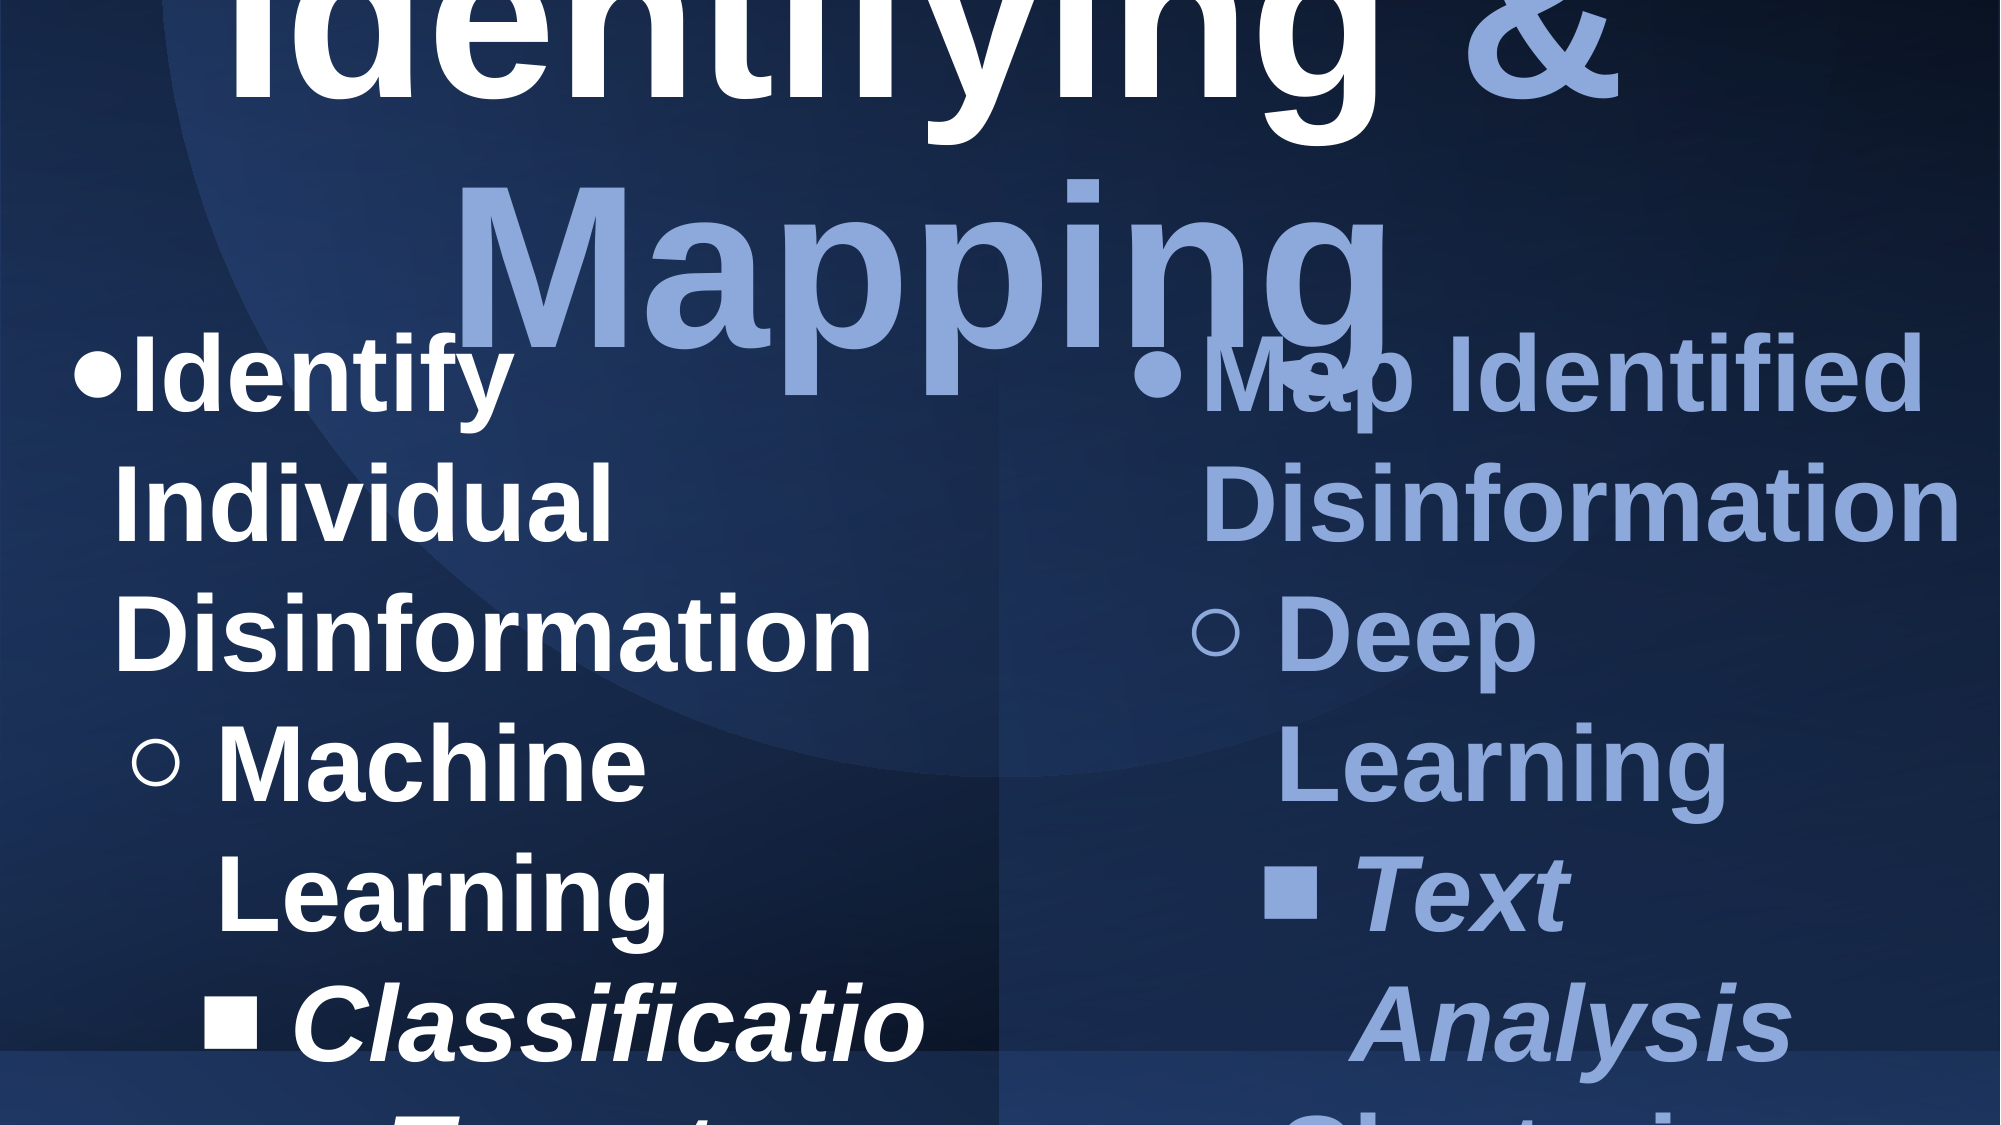

# Identifying & Mapping

Identify Individual     Disinformation
Machine Learning
Classification Target
Label Propagation
Map Identified Disinformation
Deep Learning
Text Analysis
Clustering